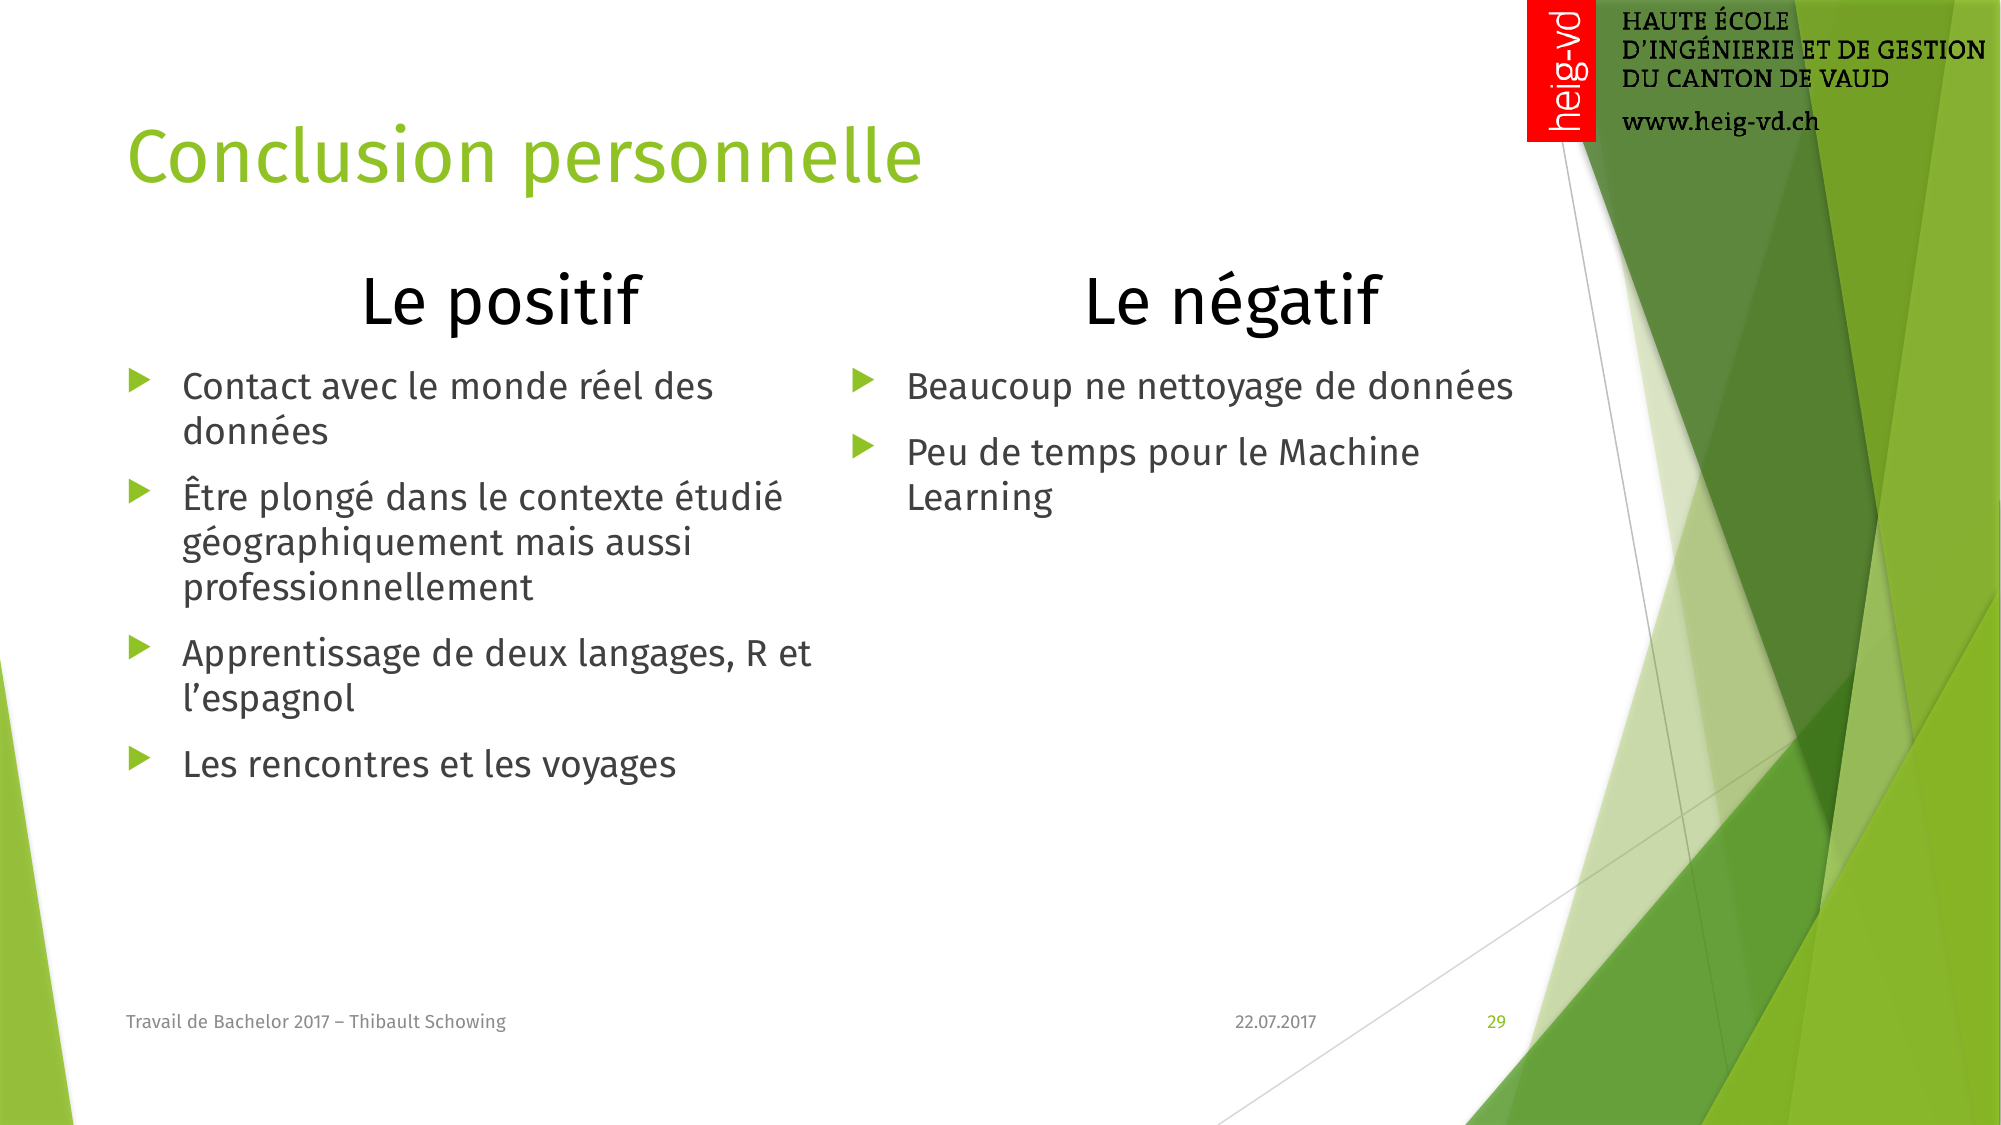

# Conclusion personnelle
Le positif
Le négatif
Contact avec le monde réel des données
Être plongé dans le contexte étudié géographiquement mais aussi professionnellement
Apprentissage de deux langages, R et l’espagnol
Les rencontres et les voyages

Beaucoup ne nettoyage de données
Peu de temps pour le Machine Learning

Travail de Bachelor 2017 – Thibault Schowing
22.07.2017
29